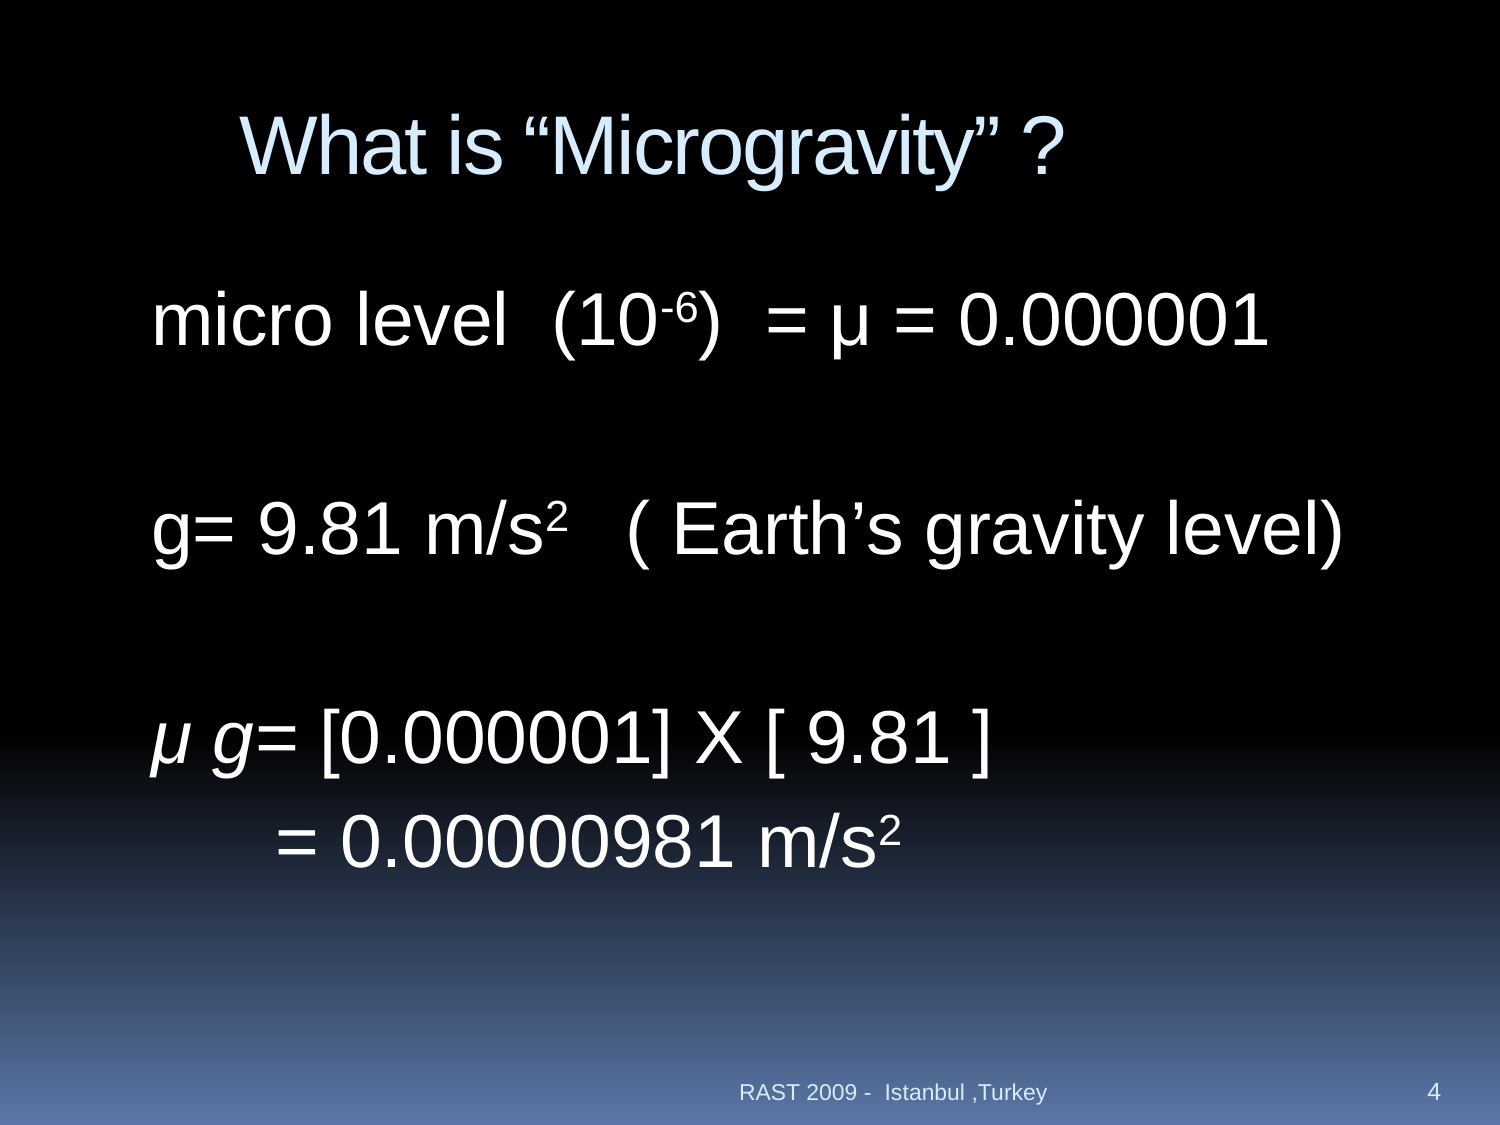

What is “Microgravity” ?
micro level  (10-6)  = μ = 0.000001

g= 9.81 m/s2    ( Earth’s gravity level)

μ g= [0.000001] X [ 9.81 ]
      = 0.00000981 m/s2

RAST 2009 -  Istanbul ,Turkey
4